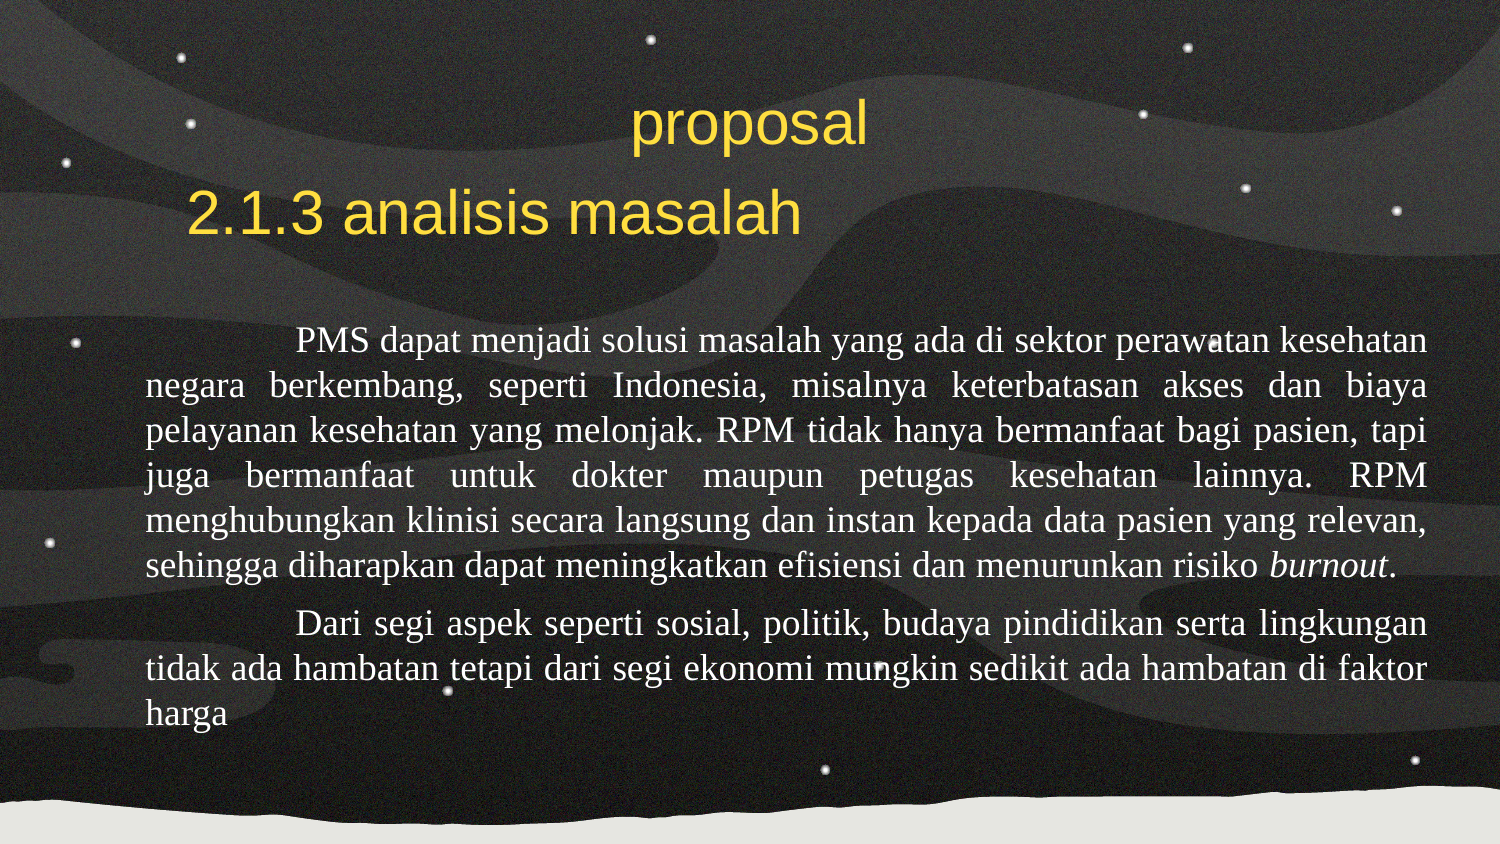

proposal
2.1.3 analisis masalah
		PMS dapat menjadi solusi masalah yang ada di sektor perawatan kesehatan negara berkembang, seperti Indonesia, misalnya keterbatasan akses dan biaya pelayanan kesehatan yang melonjak. RPM tidak hanya bermanfaat bagi pasien, tapi juga bermanfaat untuk dokter maupun petugas kesehatan lainnya. RPM menghubungkan klinisi secara langsung dan instan kepada data pasien yang relevan, sehingga diharapkan dapat meningkatkan efisiensi dan menurunkan risiko burnout.
		Dari segi aspek seperti sosial, politik, budaya pindidikan serta lingkungan tidak ada hambatan tetapi dari segi ekonomi mungkin sedikit ada hambatan di faktor harga